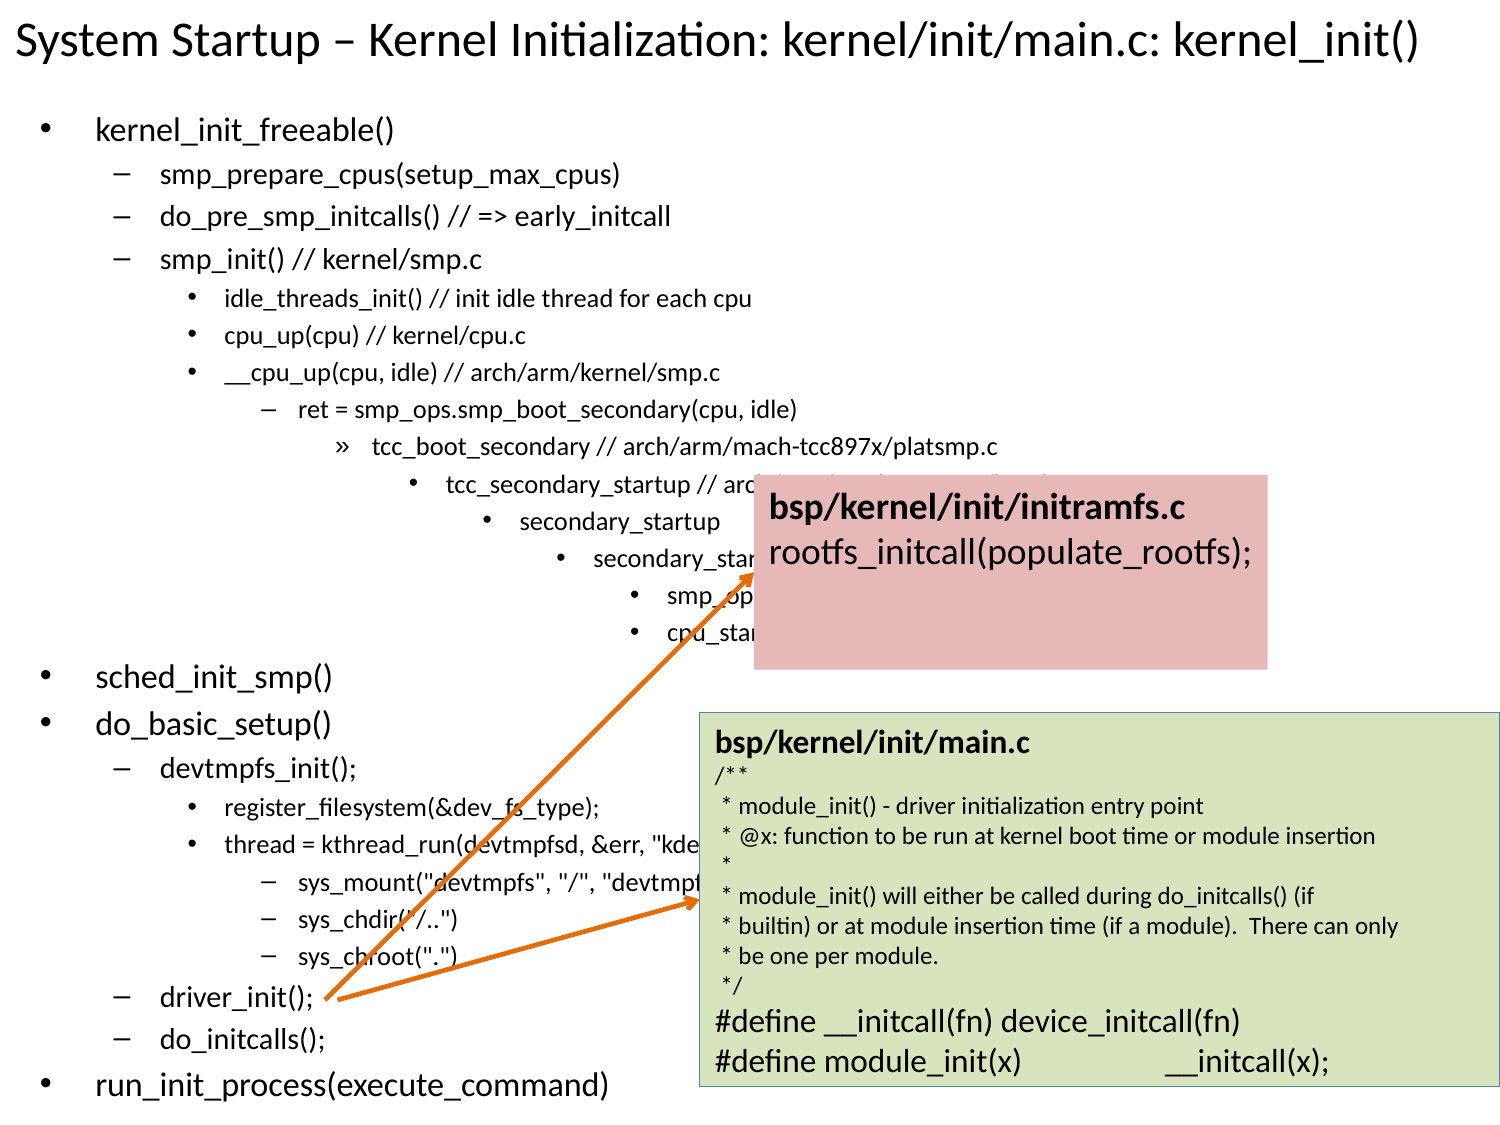

# System Startup – Kernel Initialization: kernel/init/main.c: kernel_init()
kernel_init_freeable()
smp_prepare_cpus(setup_max_cpus)
do_pre_smp_initcalls() // => early_initcall
smp_init() // kernel/smp.c
idle_threads_init() // init idle thread for each cpu
cpu_up(cpu) // kernel/cpu.c
__cpu_up(cpu, idle) // arch/arm/kernel/smp.c
ret = smp_ops.smp_boot_secondary(cpu, idle)
tcc_boot_secondary // arch/arm/mach-tcc897x/platsmp.c
tcc_secondary_startup // arch/arm/mach-tcc897x/headsmp.S
secondary_startup
secondary_start_kernel // arch/arm/kernel/smp.c
smp_ops.smp_secondary_init(cpu)
cpu_startup_entry(CPUHP_ONLINE)
sched_init_smp()
do_basic_setup()
devtmpfs_init();
register_filesystem(&dev_fs_type);
thread = kthread_run(devtmpfsd, &err, "kdevtmpfs");
sys_mount("devtmpfs", "/", "devtmpfs", MS_SILENT, options);
sys_chdir("/..")
sys_chroot(".")
driver_init();
do_initcalls();
run_init_process(execute_command)

bsp/kernel/init/initramfs.c
rootfs_initcall(populate_rootfs);

bsp/kernel/init/main.c
/**
 * module_init() - driver initialization entry point
 * @x: function to be run at kernel boot time or module insertion
 *
 * module_init() will either be called during do_initcalls() (if
 * builtin) or at module insertion time (if a module).  There can only
 * be one per module.
 */
#define __initcall(fn) device_initcall(fn)
#define module_init(x)	__initcall(x);